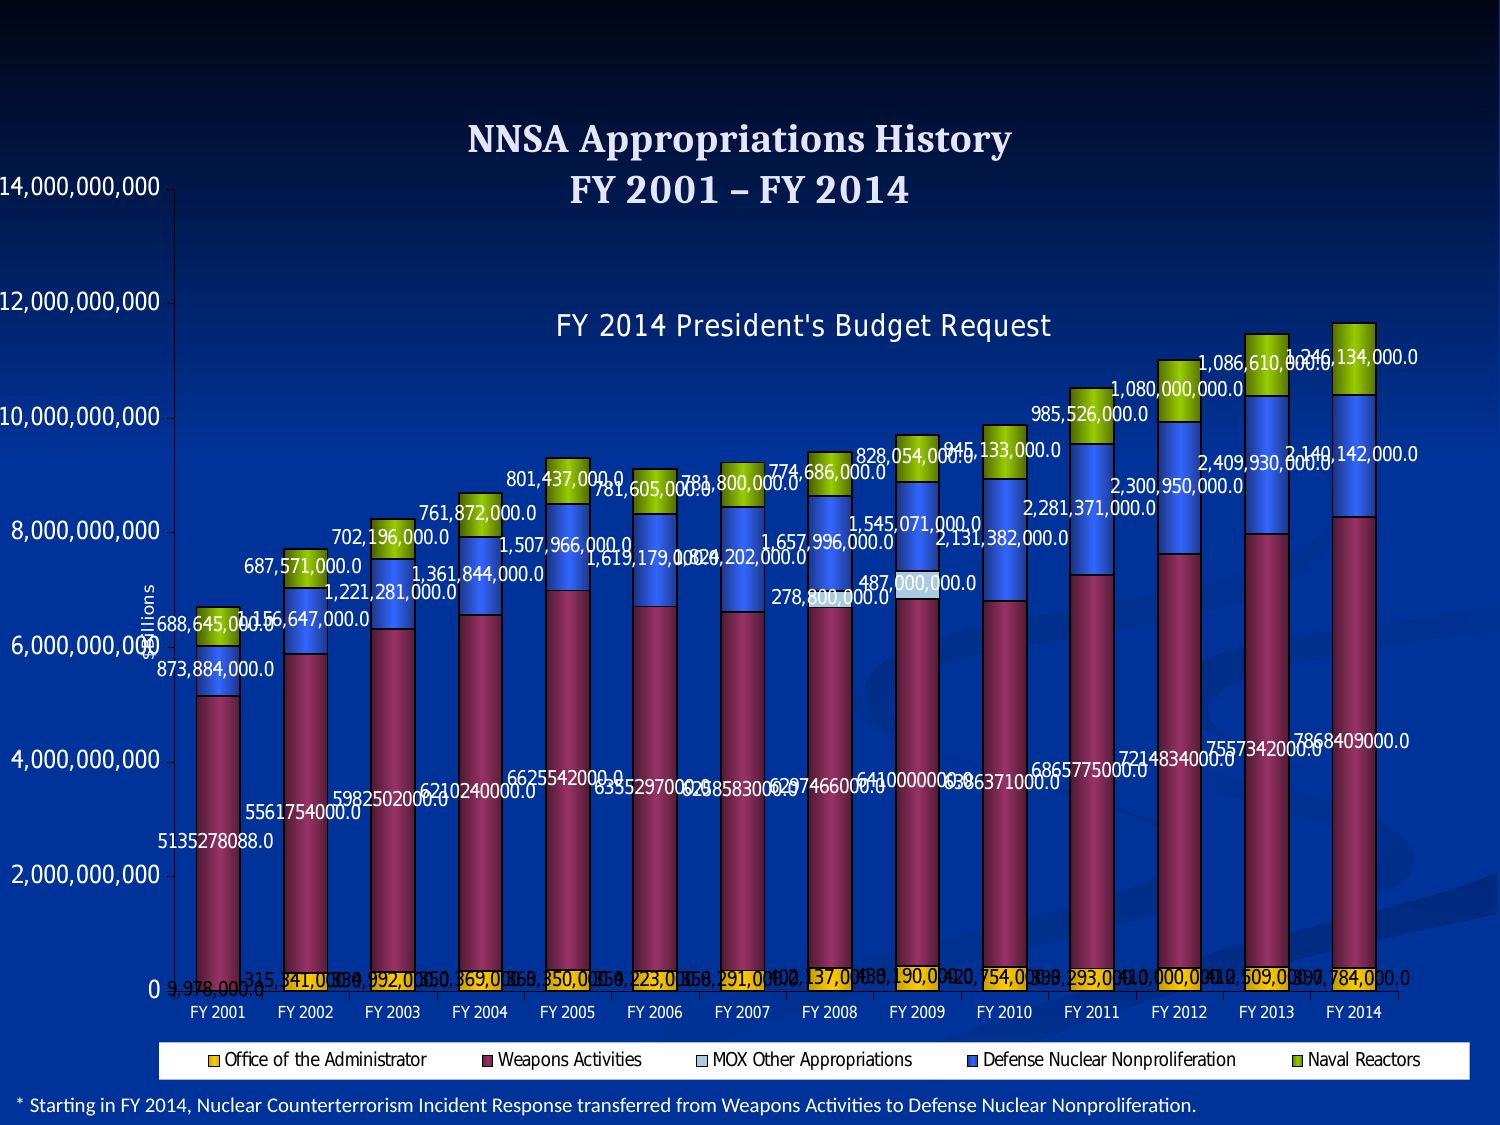

# NNSA Appropriations History FY 2001 – FY 2014

### Chart: FY 2014 President's Budget Request

| Category | Office of the Administrator | Weapons Activities | MOX Other Appropriations | Defense Nuclear Nonproliferation | Naval Reactors |
|---|---|---|---|---|---|
| FY 2001 | 9978000.0 | 5135278088.0 | None | 873884000.0 | 688645000.0 |
| FY 2002 | 315341000.0 | 5561754000.0 | None | 1156647000.0 | 687571000.0 |
| FY 2003 | 334992000.0 | 5982502000.0 | None | 1221281000.0 | 702196000.0 |
| FY 2004 | 350369000.0 | 6210240000.0 | None | 1361844000.0 | 761872000.0 |
| FY 2005 | 363350000.0 | 6625542000.0 | None | 1507966000.0 | 801437000.0 |
| FY 2006 | 354223000.0 | 6355297000.0 | None | 1619179000.0 | 781605000.0 |
| FY 2007 | 358291000.0 | 6258583000.0 | None | 1824202000.0 | 781800000.0 |
| FY 2008 | 402137000.0 | 6297466000.0 | 278800000.0 | 1657996000.0 | 774686000.0 |
| FY 2009 | 439190000.0 | 6410000000.0 | 487000000.0 | 1545071000.0 | 828054000.0 |
| FY 2010 | 420754000.0 | 6386371000.0 | None | 2131382000.0 | 945133000.0 |
| FY 2011 | 393293000.0 | 6865775000.0 | None | 2281371000.0 | 985526000.0 |
| FY 2012 | 410000000.0 | 7214834000.0 | None | 2300950000.0 | 1080000000.0 |
| FY 2013 | 412509000.0 | 7557342000.0 | None | 2409930000.0 | 1086610000.0 |
| FY 2014 | 397784000.0 | 7868409000.0 | None | 2140142000.0 | 1246134000.0 |
* Starting in FY 2014, Nuclear Counterterrorism Incident Response transferred from Weapons Activities to Defense Nuclear Nonproliferation.